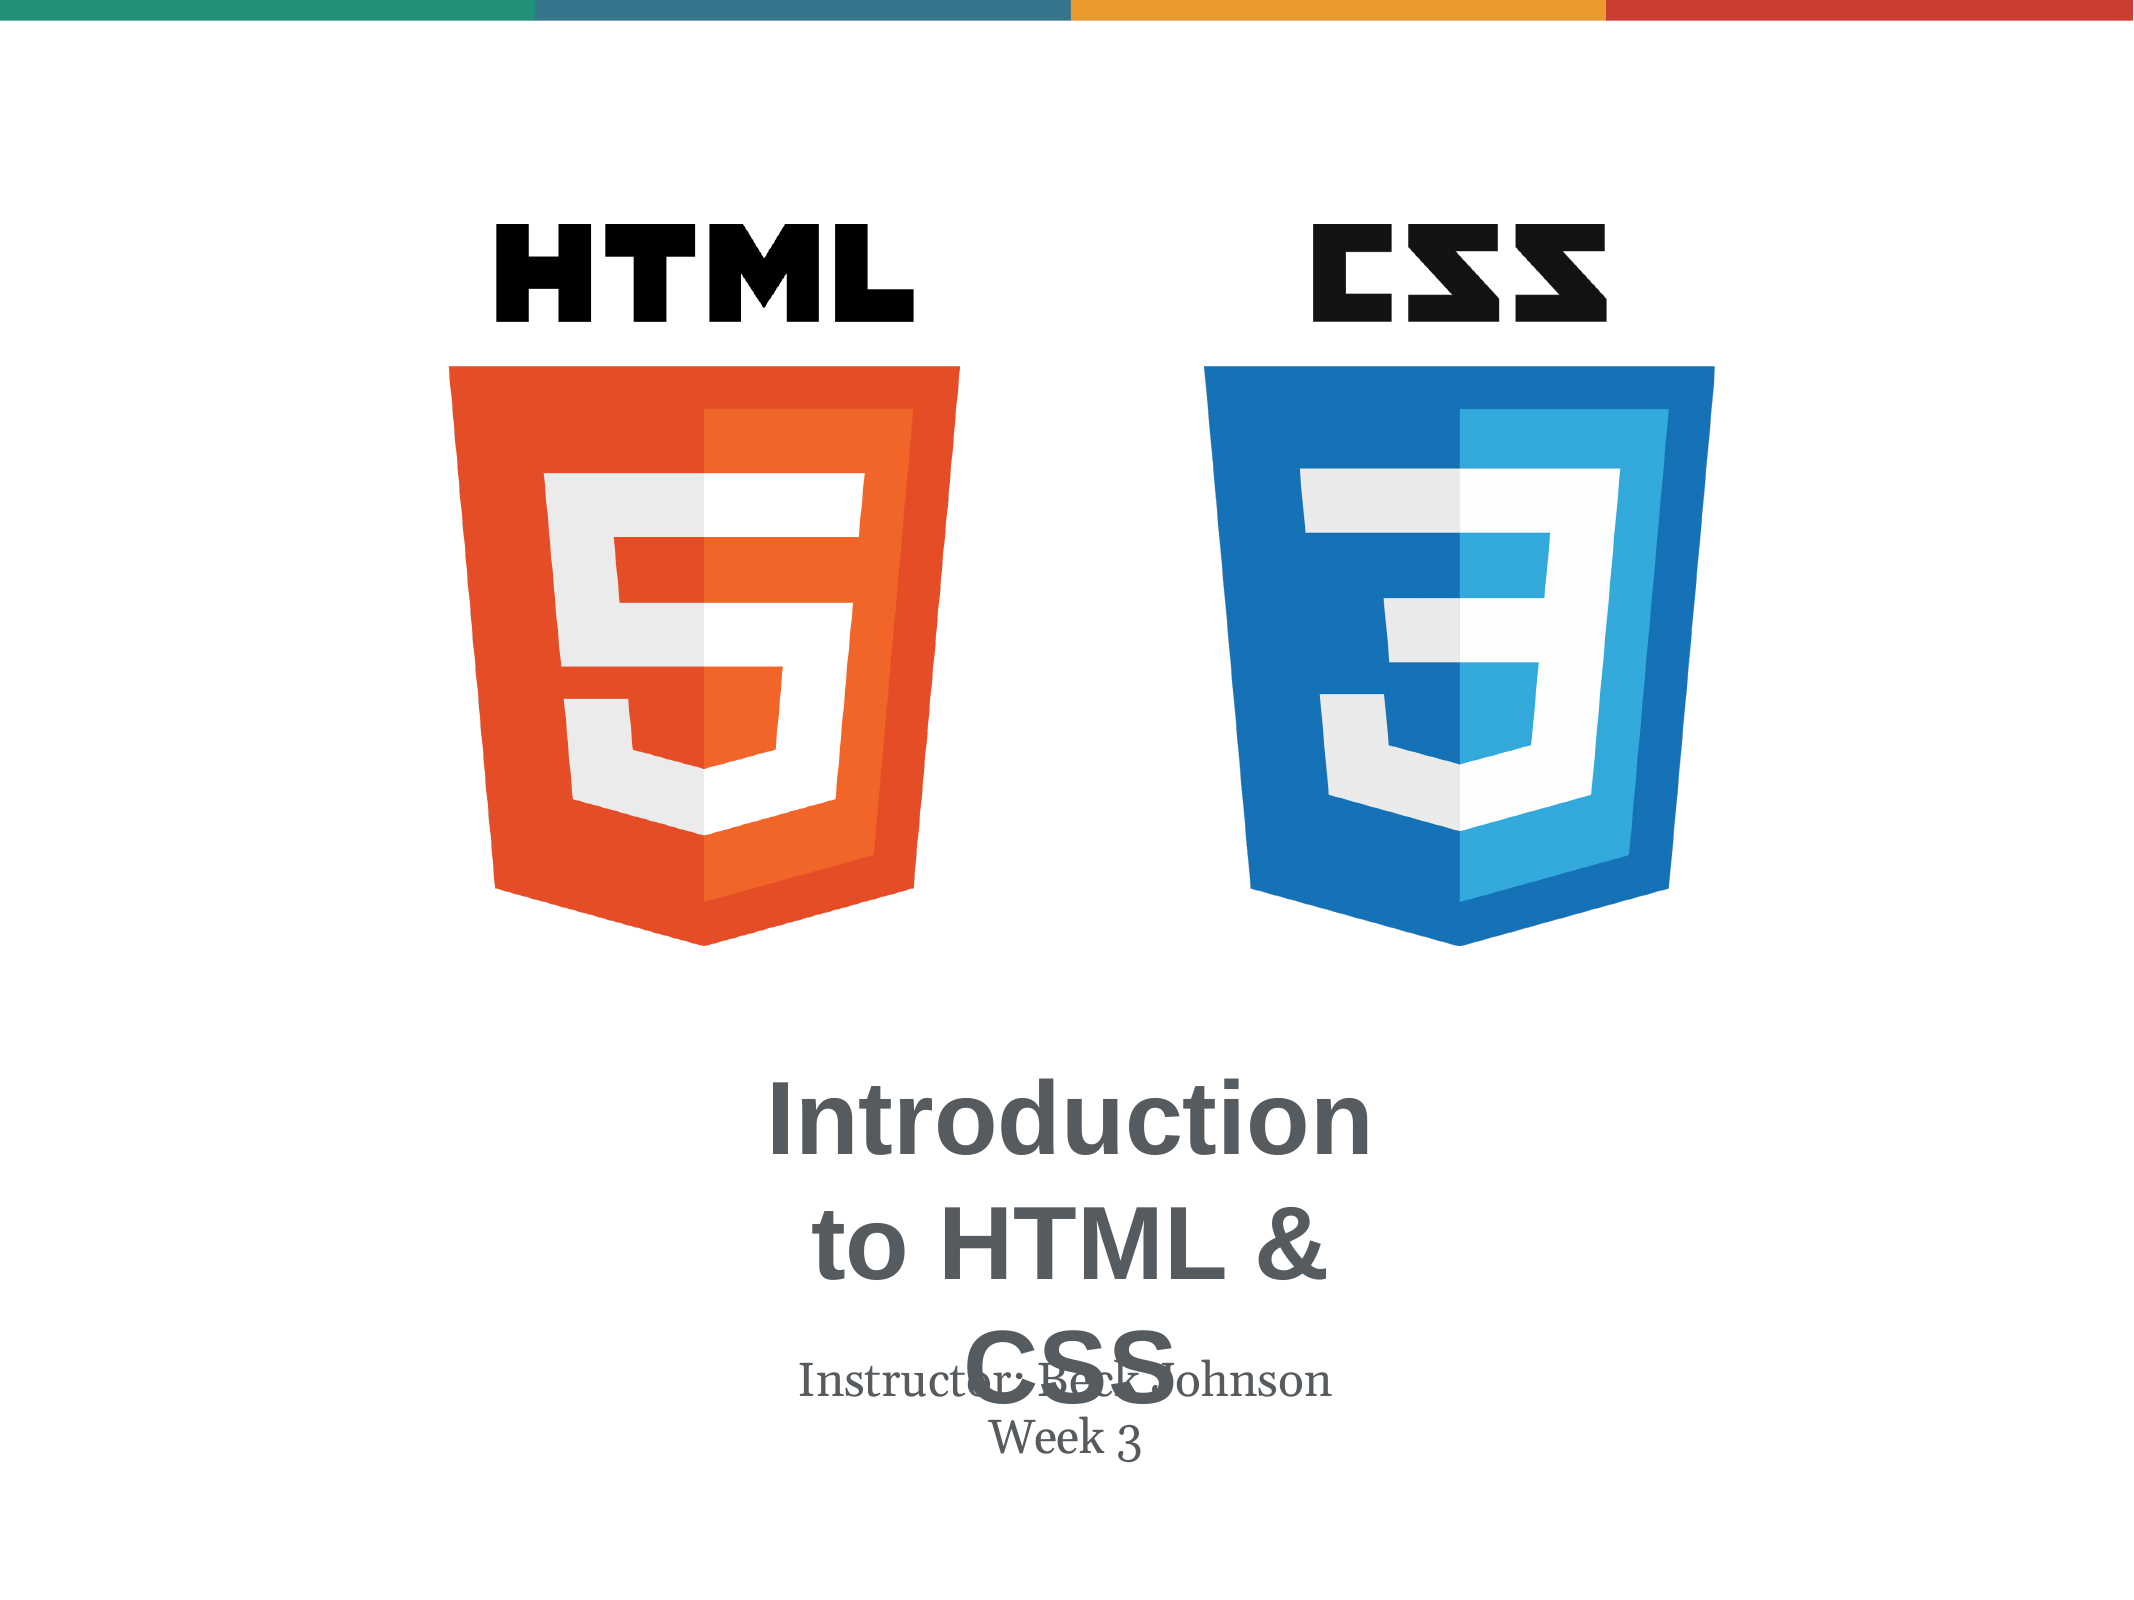

Introduction to HTML & CSS
Instructor: Beck Johnson
Week 3